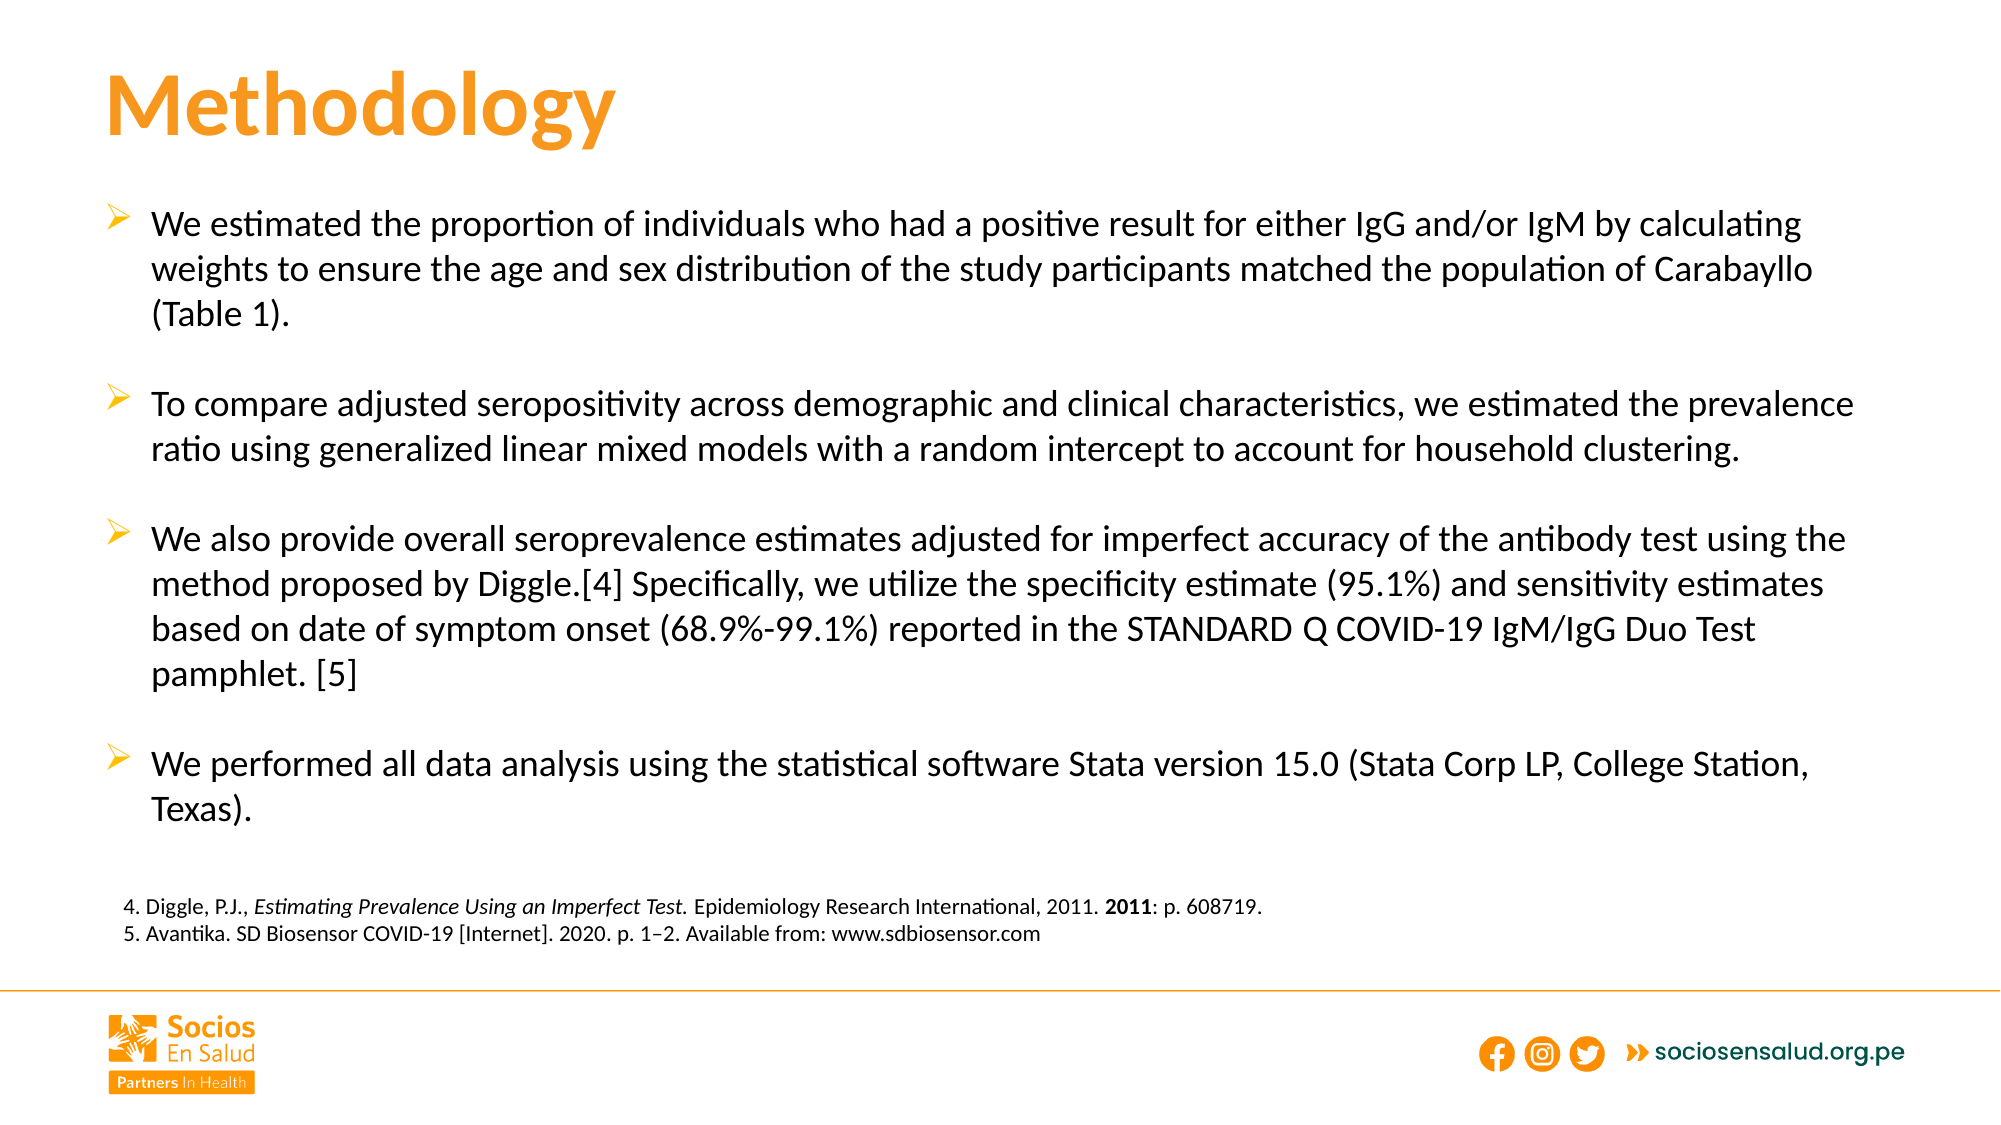

Methodology
We estimated the proportion of individuals who had a positive result for either IgG and/or IgM by calculating weights to ensure the age and sex distribution of the study participants matched the population of Carabayllo (Table 1).

To compare adjusted seropositivity across demographic and clinical characteristics, we estimated the prevalence ratio using generalized linear mixed models with a random intercept to account for household clustering.

We also provide overall seroprevalence estimates adjusted for imperfect accuracy of the antibody test using the method proposed by Diggle.[4] Specifically, we utilize the specificity estimate (95.1%) and sensitivity estimates based on date of symptom onset (68.9%-99.1%) reported in the STANDARD Q COVID-19 IgM/IgG Duo Test pamphlet. [5]

We performed all data analysis using the statistical software Stata version 15.0 (Stata Corp LP, College Station, Texas).
4. Diggle, P.J., Estimating Prevalence Using an Imperfect Test. Epidemiology Research International, 2011. 2011: p. 608719.
5. Avantika. SD Biosensor COVID-19 [Internet]. 2020. p. 1–2. Available from: www.sdbiosensor.com